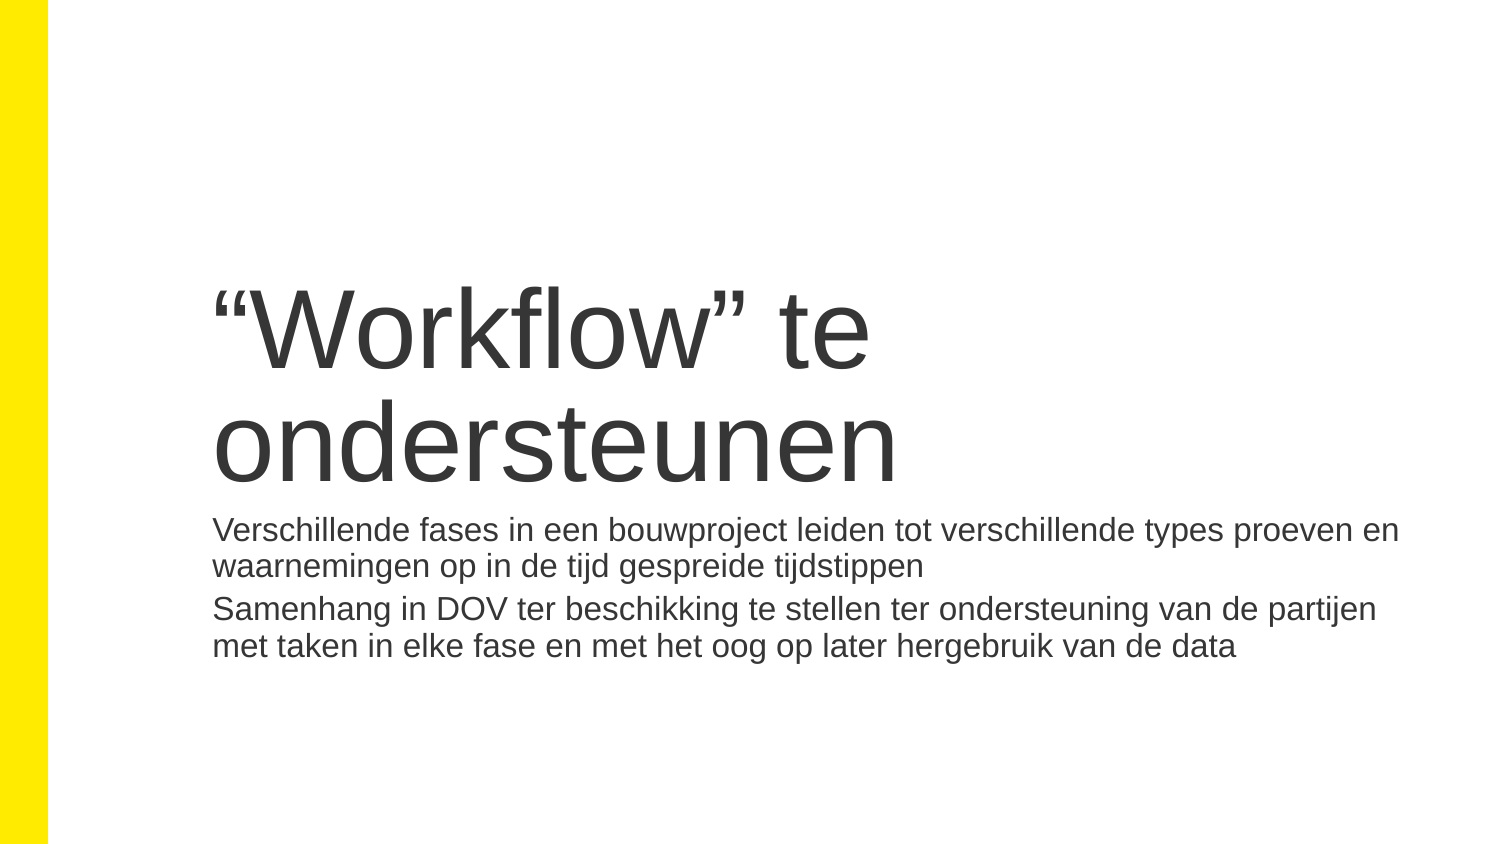

# “Workflow” te ondersteunen
Verschillende fases in een bouwproject leiden tot verschillende types proeven en waarnemingen op in de tijd gespreide tijdstippen
Samenhang in DOV ter beschikking te stellen ter ondersteuning van de partijen met taken in elke fase en met het oog op later hergebruik van de data